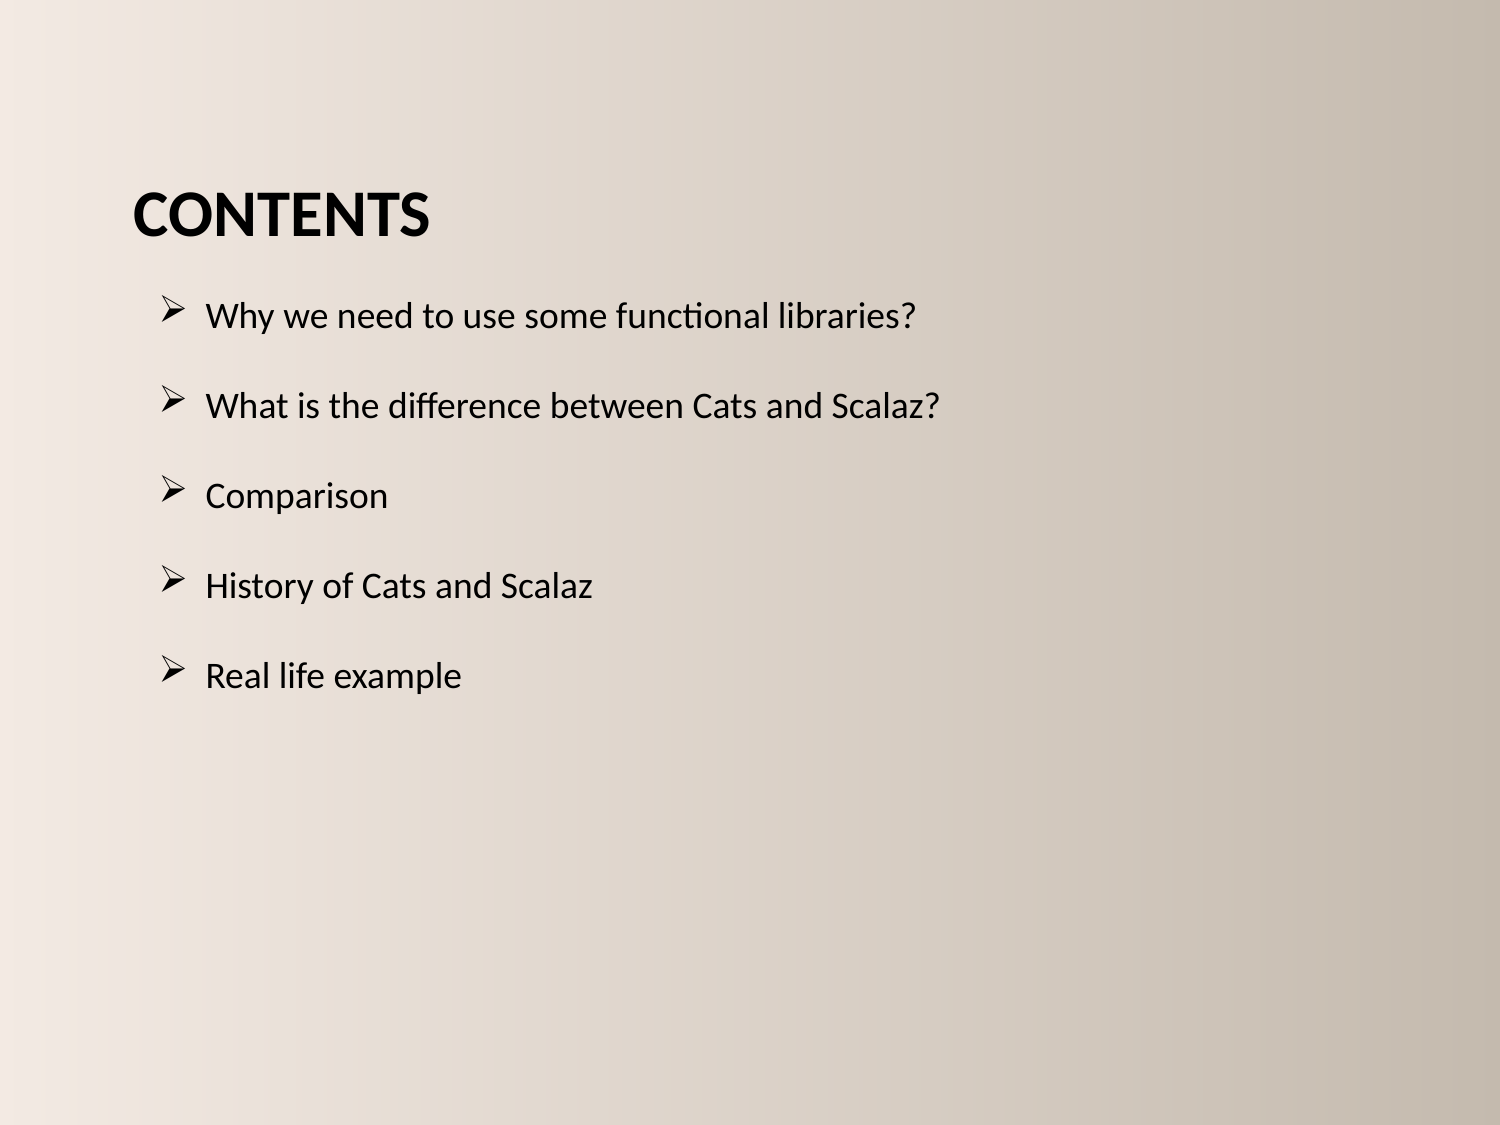

CONTENTS
Why we need to use some functional libraries?

What is the difference between Cats and Scalaz?

Comparison

History of Cats and Scalaz

Real life example